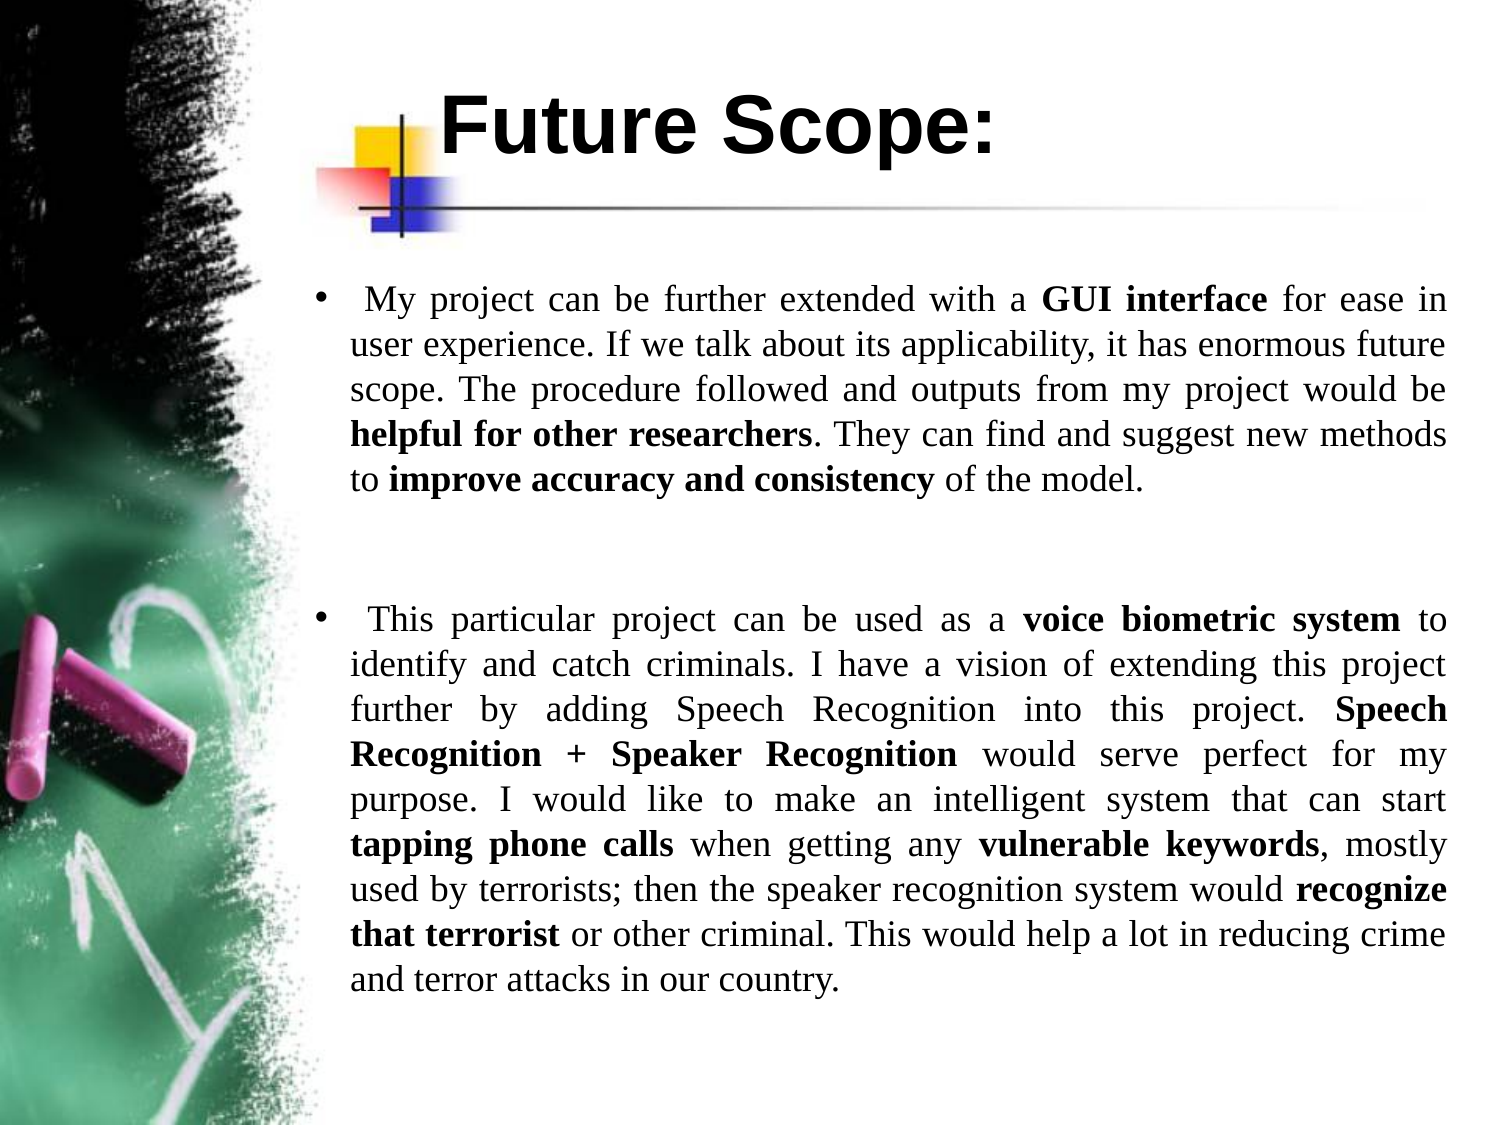

Future Scope:
 My project can be further extended with a GUI interface for ease in user experience. If we talk about its applicability, it has enormous future scope. The procedure followed and outputs from my project would be helpful for other researchers. They can find and suggest new methods to improve accuracy and consistency of the model.

 This particular project can be used as a voice biometric system to identify and catch criminals. I have a vision of extending this project further by adding Speech Recognition into this project. Speech Recognition + Speaker Recognition would serve perfect for my purpose. I would like to make an intelligent system that can start tapping phone calls when getting any vulnerable keywords, mostly used by terrorists; then the speaker recognition system would recognize that terrorist or other criminal. This would help a lot in reducing crime and terror attacks in our country.